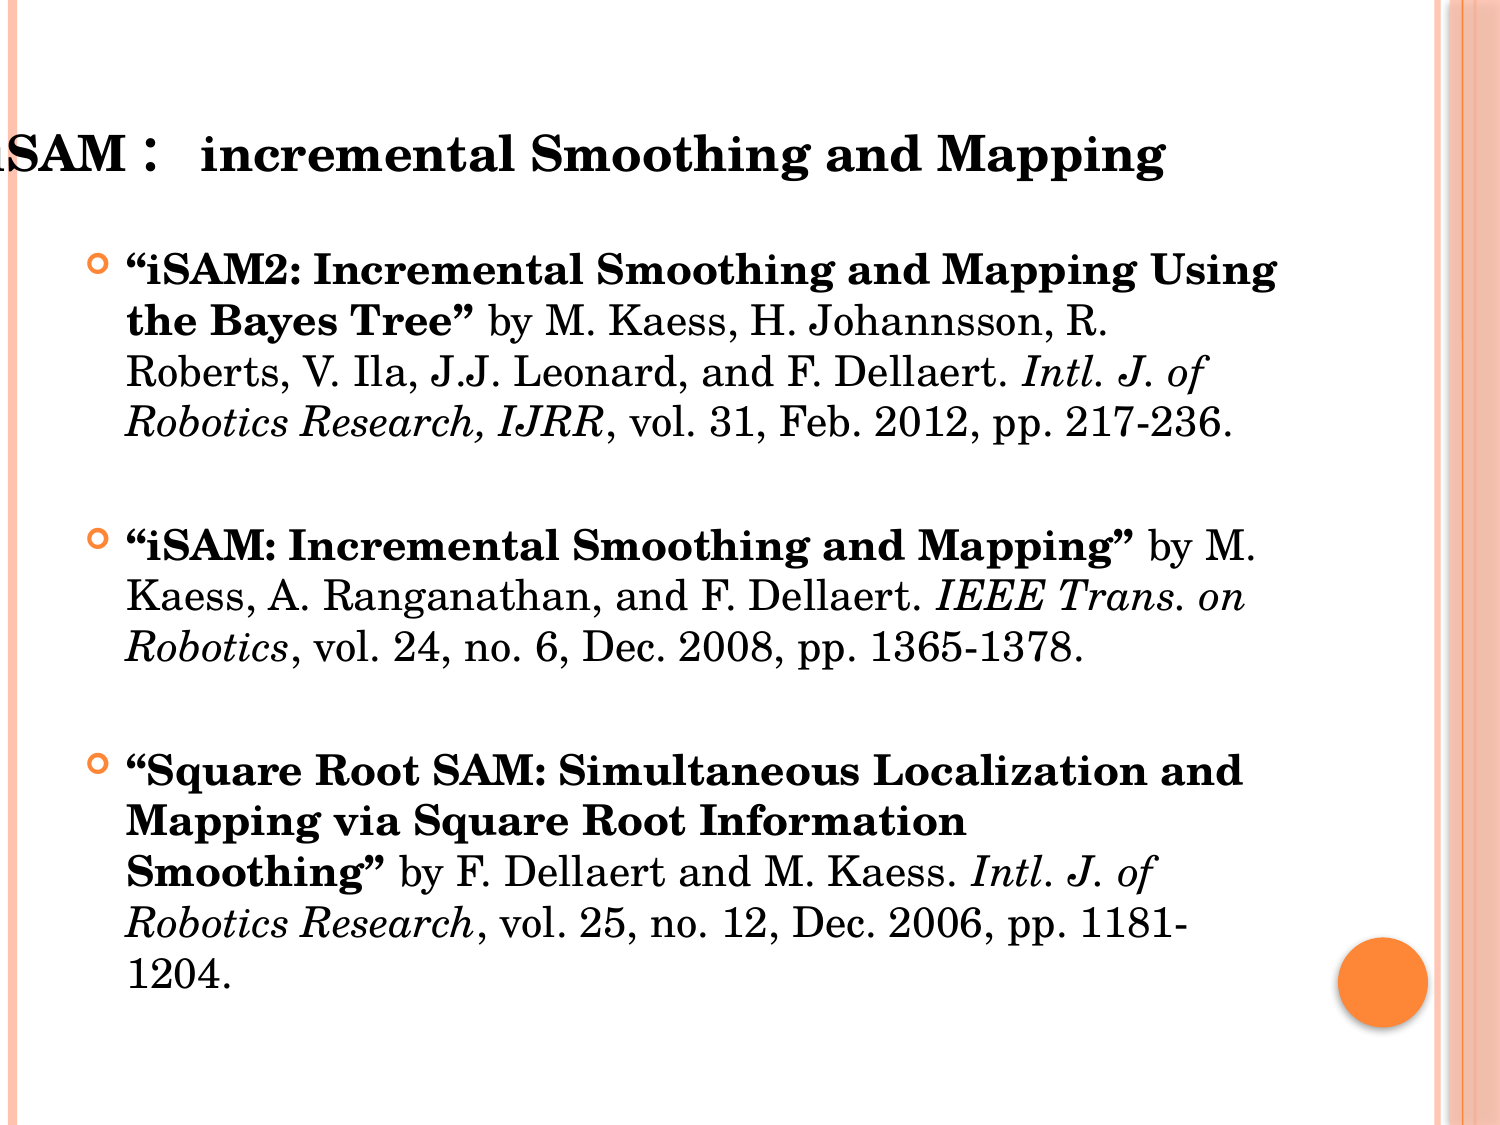

iSAM：incremental Smoothing and Mapping
“iSAM2: Incremental Smoothing and Mapping Using the Bayes Tree” by M. Kaess, H. Johannsson, R. Roberts, V. Ila, J.J. Leonard, and F. Dellaert. Intl. J. of Robotics Research, IJRR, vol. 31, Feb. 2012, pp. 217-236.

“iSAM: Incremental Smoothing and Mapping” by M. Kaess, A. Ranganathan, and F. Dellaert. IEEE Trans. on Robotics, vol. 24, no. 6, Dec. 2008, pp. 1365-1378.

“Square Root SAM: Simultaneous Localization and Mapping via Square Root Information Smoothing” by F. Dellaert and M. Kaess. Intl. J. of Robotics Research, vol. 25, no. 12, Dec. 2006, pp. 1181-1204.